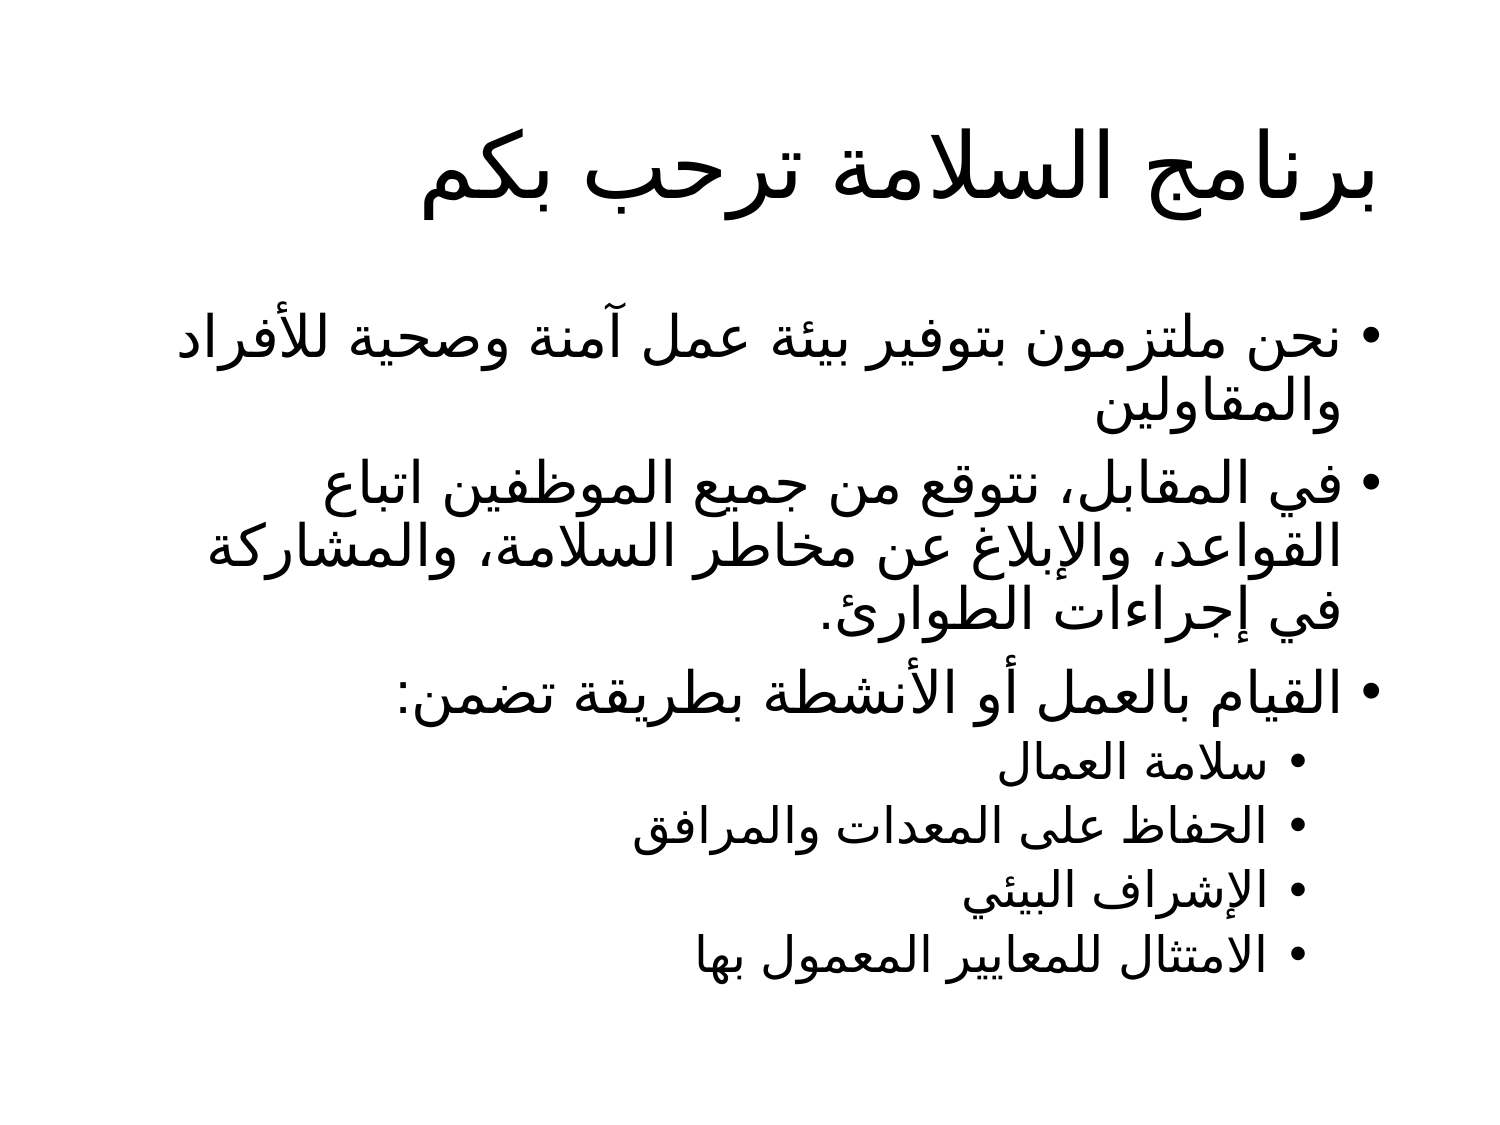

# برنامج السلامة ترحب بكم
نحن ملتزمون بتوفير بيئة عمل آمنة وصحية للأفراد والمقاولين
في المقابل، نتوقع من جميع الموظفين اتباع القواعد، والإبلاغ عن مخاطر السلامة، والمشاركة في إجراءات الطوارئ.
القيام بالعمل أو الأنشطة بطريقة تضمن:
سلامة العمال
الحفاظ على المعدات والمرافق
الإشراف البيئي
الامتثال للمعايير المعمول بها